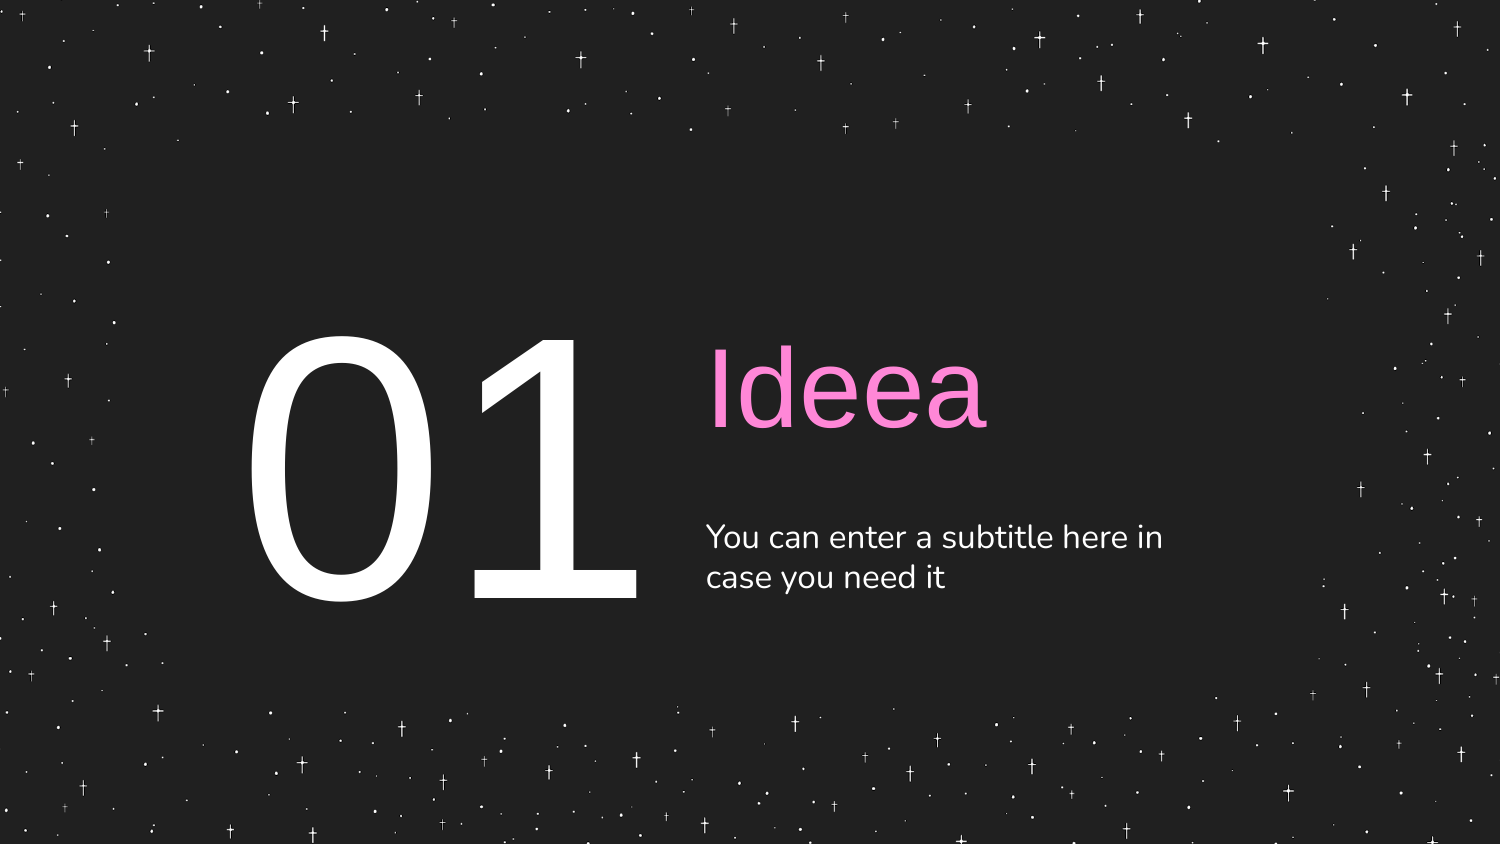

01
# Ideea
You can enter a subtitle here in case you need it